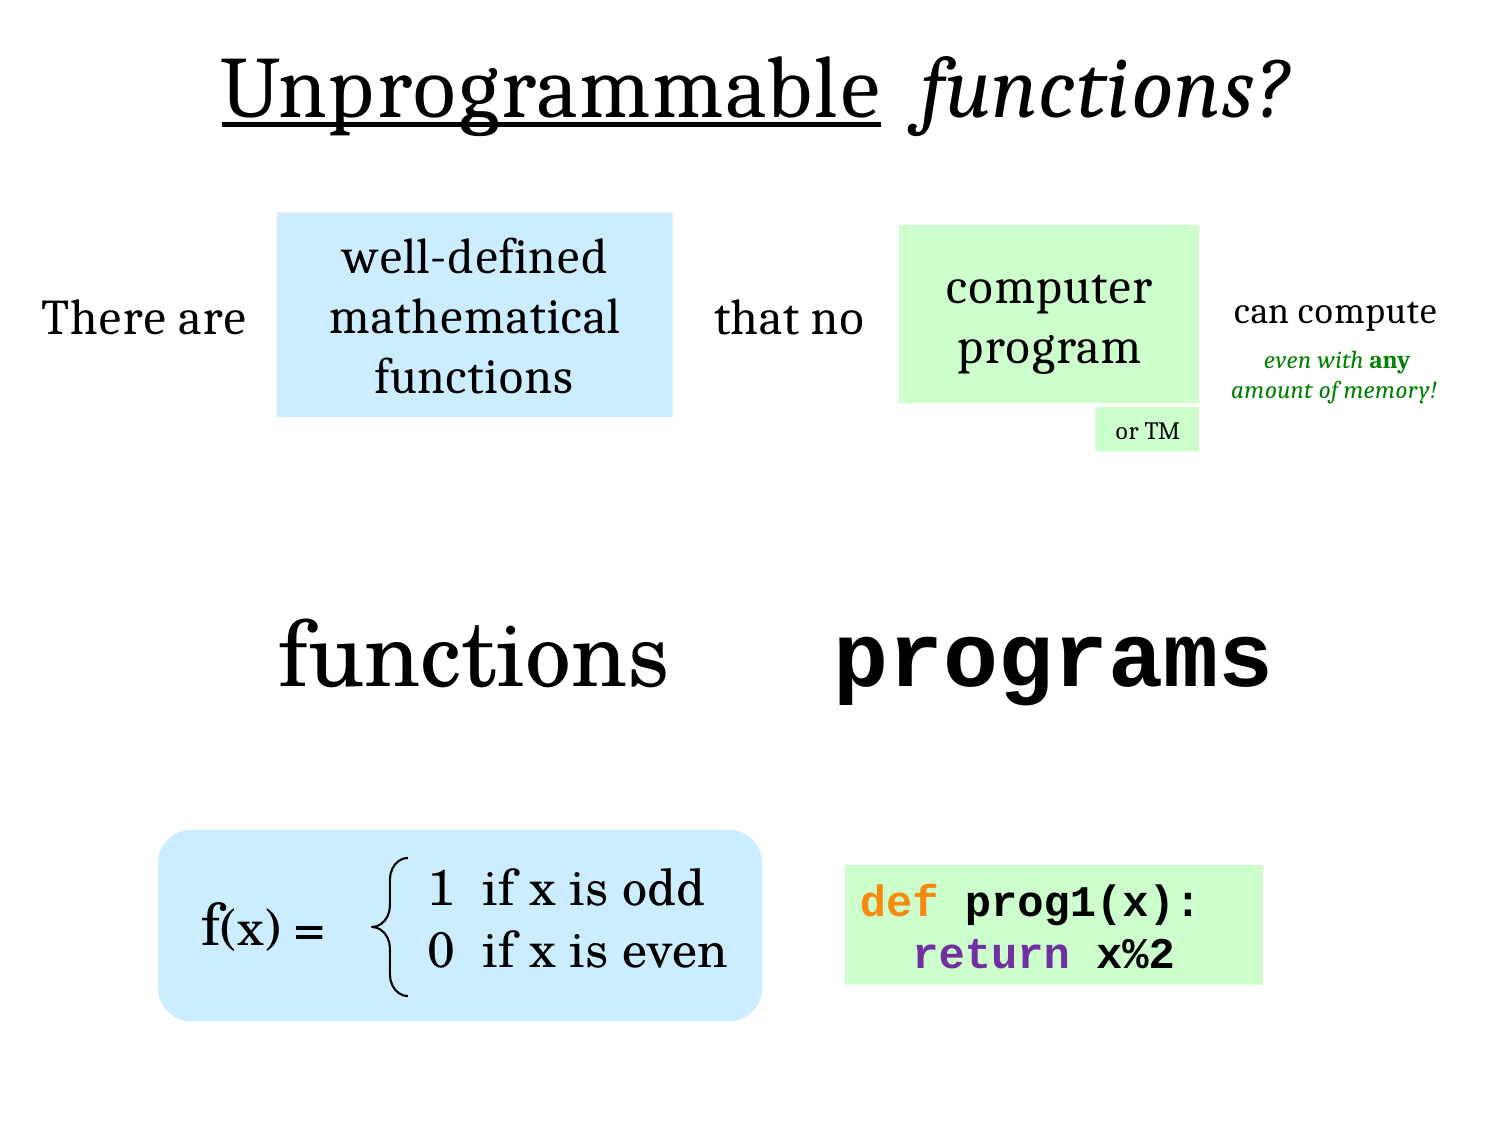

Unprogrammable  functions?

well-defined mathematical functions

computer program
There are
that no
can compute
 even with any amount of memory!
or TM
programs
functions

1  if x is odd

def prog1(x):
  return x%2
f(x) =
0  if x is even